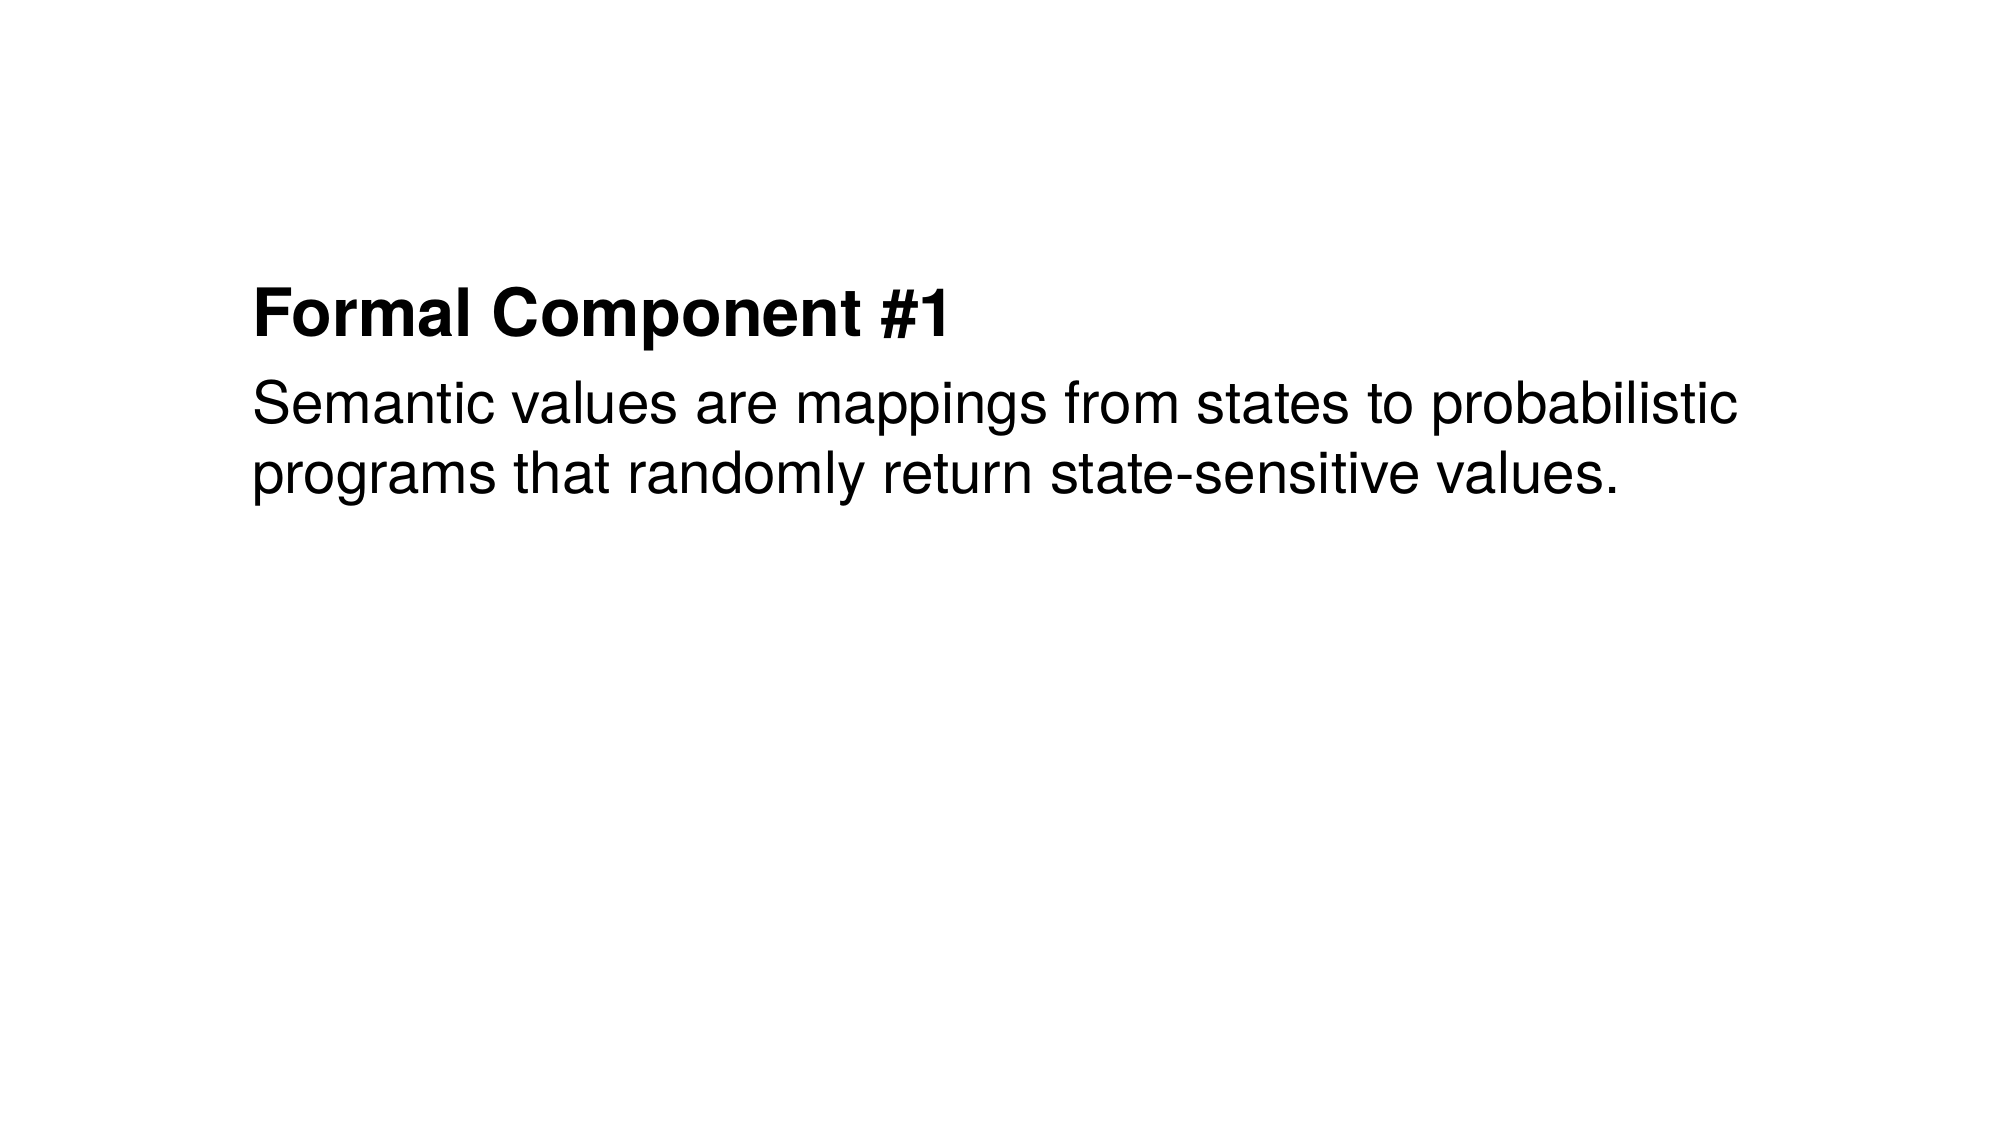

Formal Component #1
Semantic values are mappings from states to probabilistic programs that randomly return state-sensitive values.